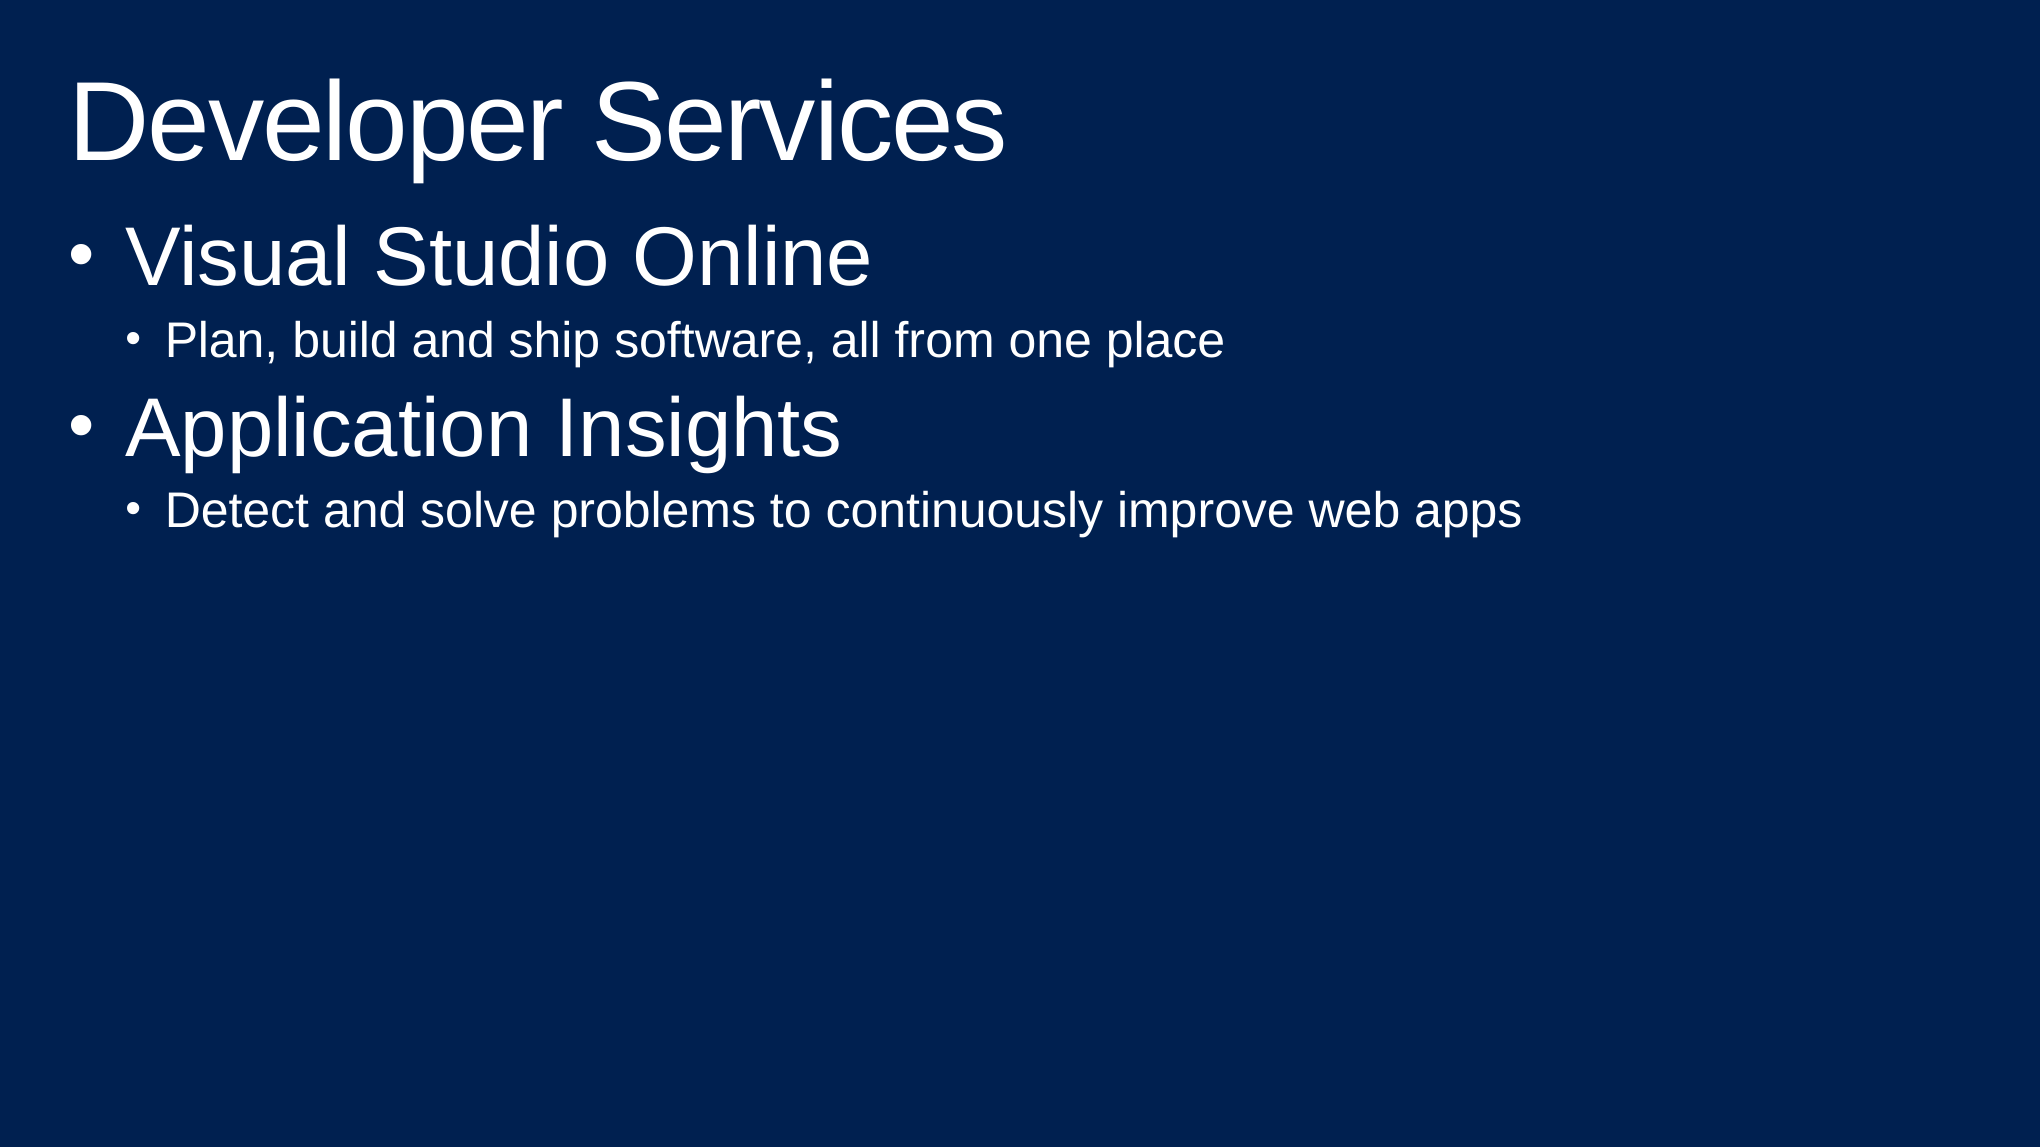

# Developer Services
Visual Studio Online
Plan, build and ship software, all from one place
Application Insights
Detect and solve problems to continuously improve web apps